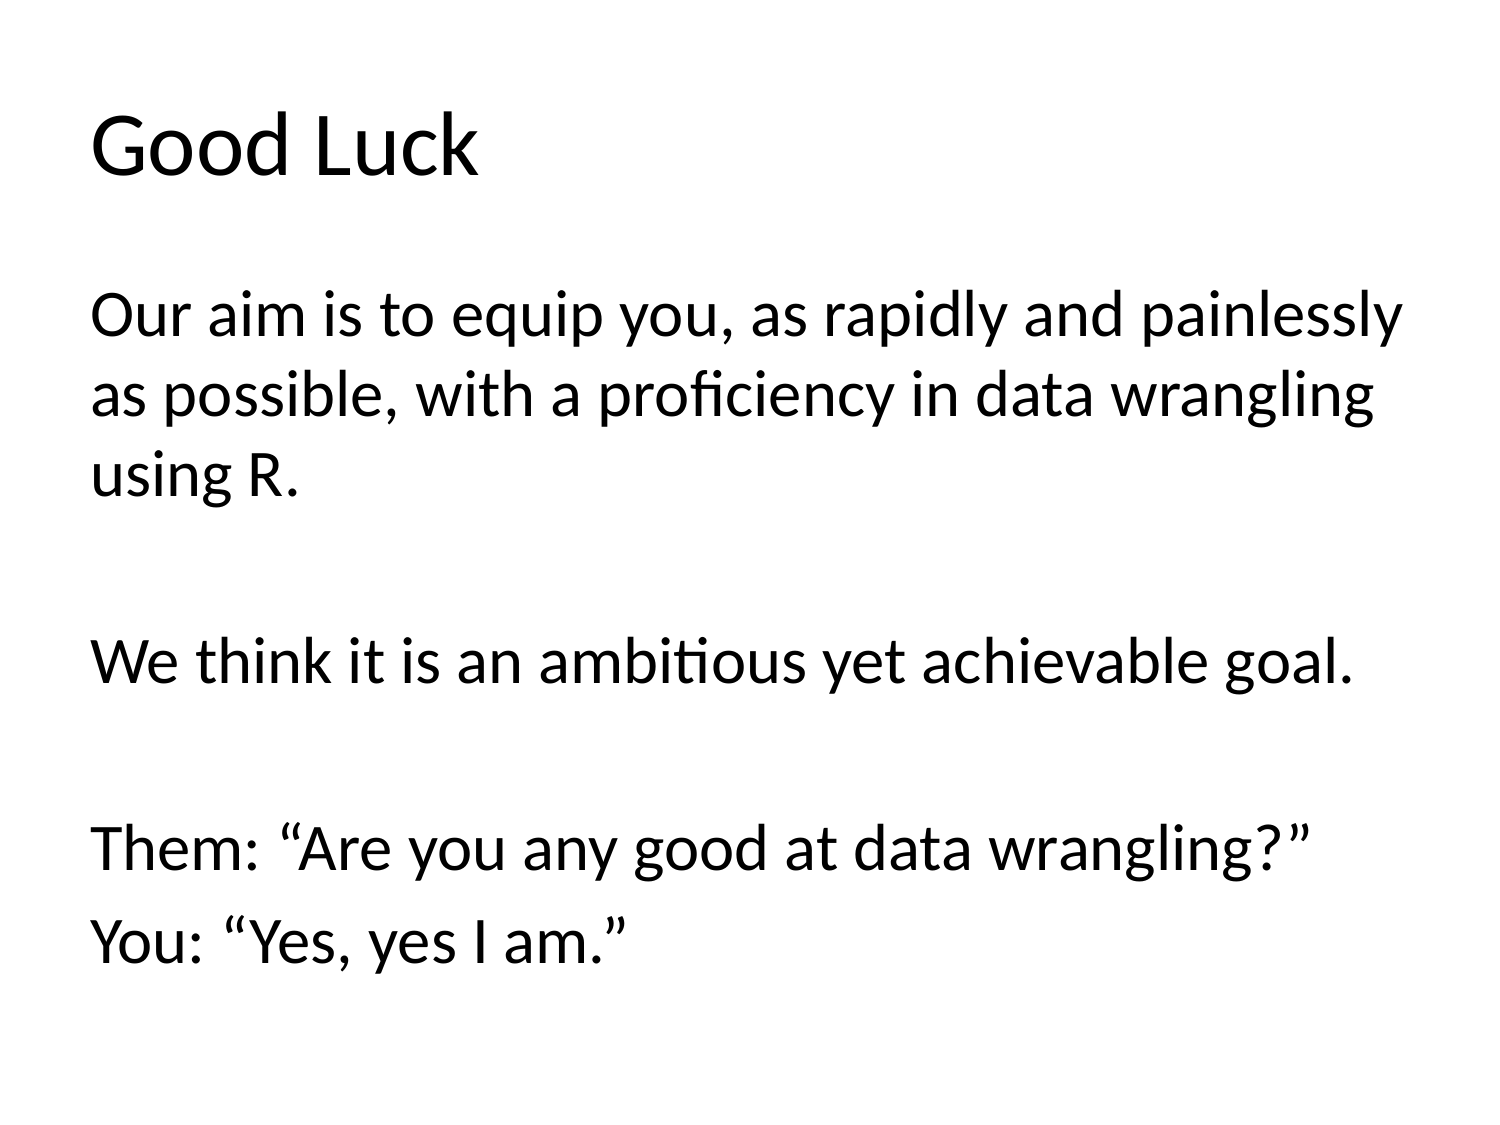

# Good Luck
Our aim is to equip you, as rapidly and painlessly as possible, with a proficiency in data wrangling using R.

We think it is an ambitious yet achievable goal.

Them: “Are you any good at data wrangling?”
You: “Yes, yes I am.”